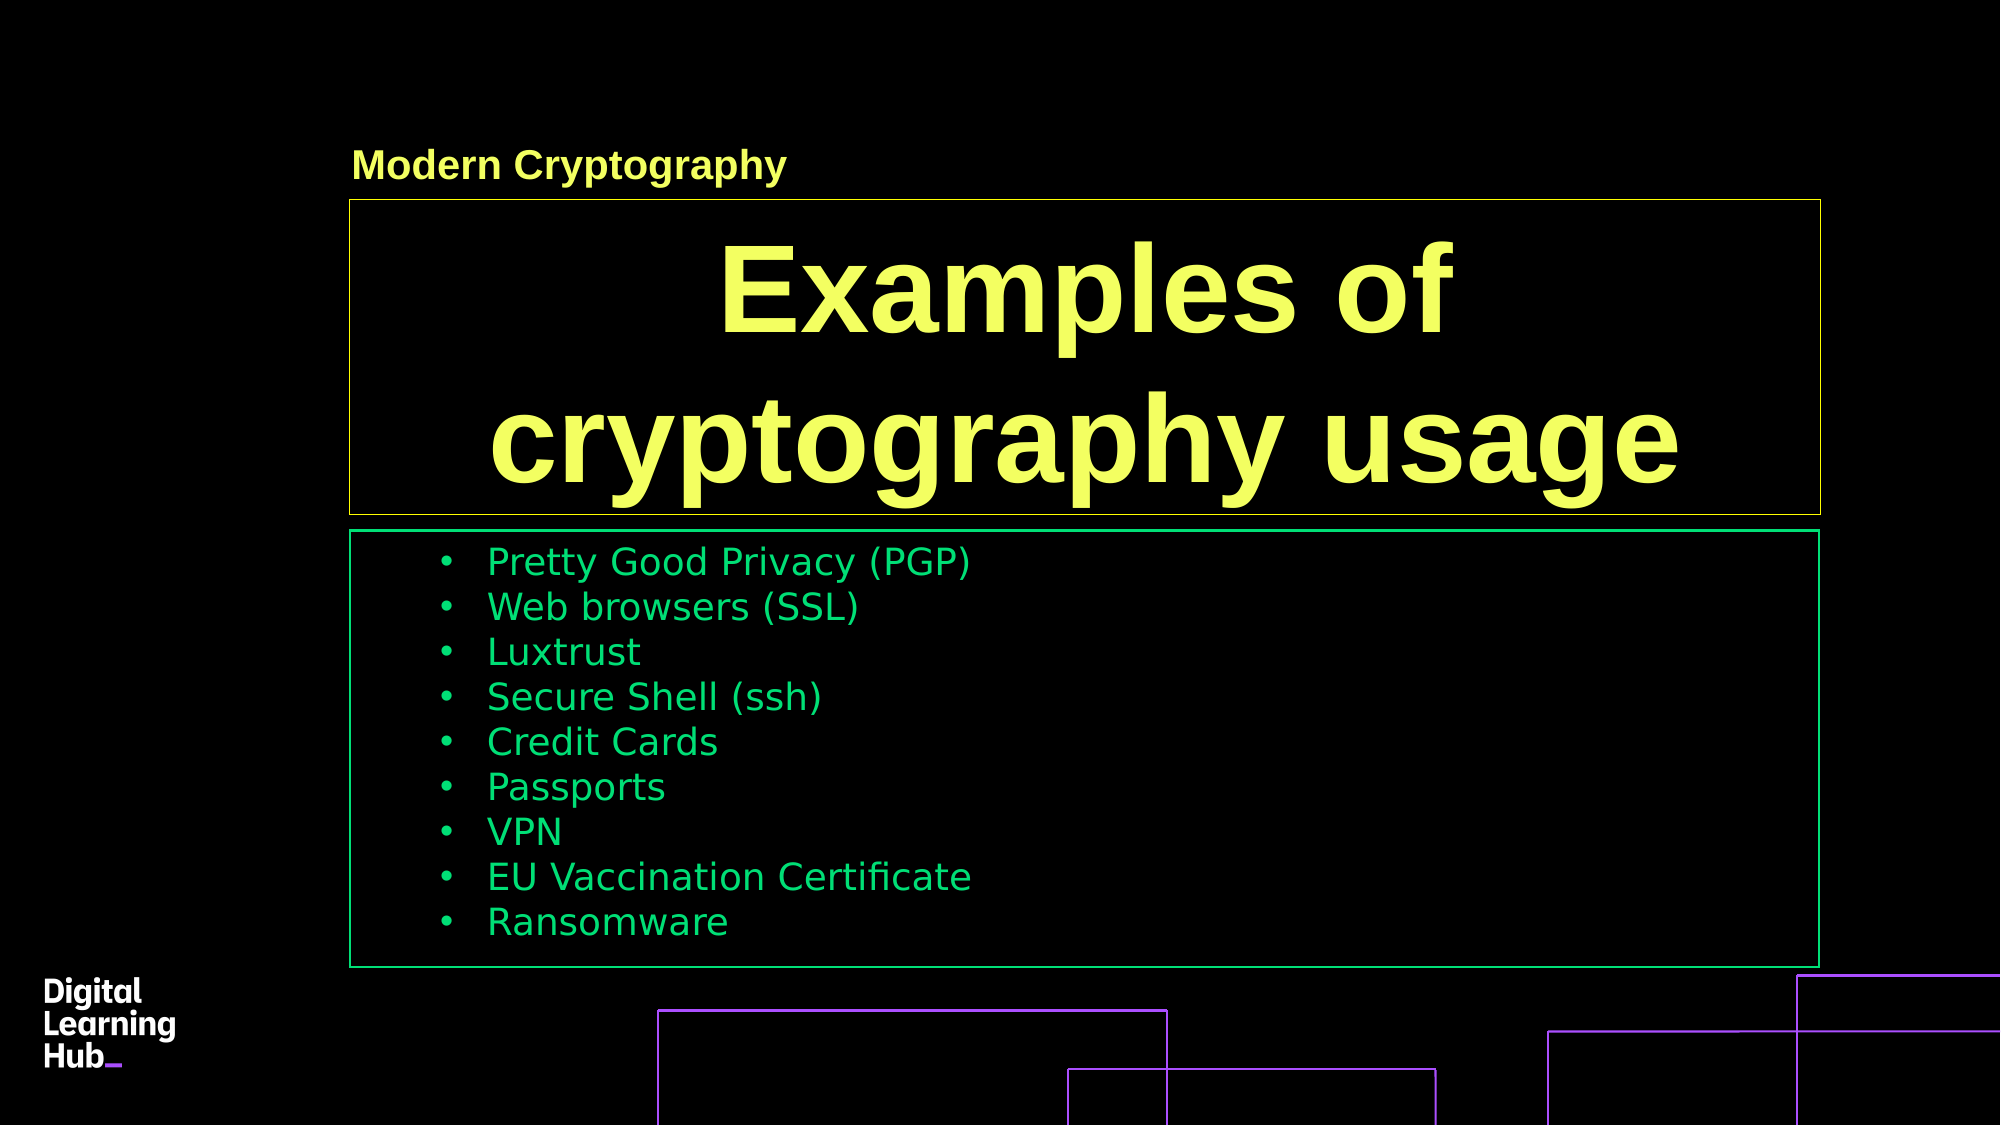

Modern Cryptography

Examples of cryptography usage
Pretty Good Privacy (PGP)
Web browsers (SSL)
Luxtrust
Secure Shell (ssh)
Credit Cards
Passports
VPN
EU Vaccination Certificate
Ransomware